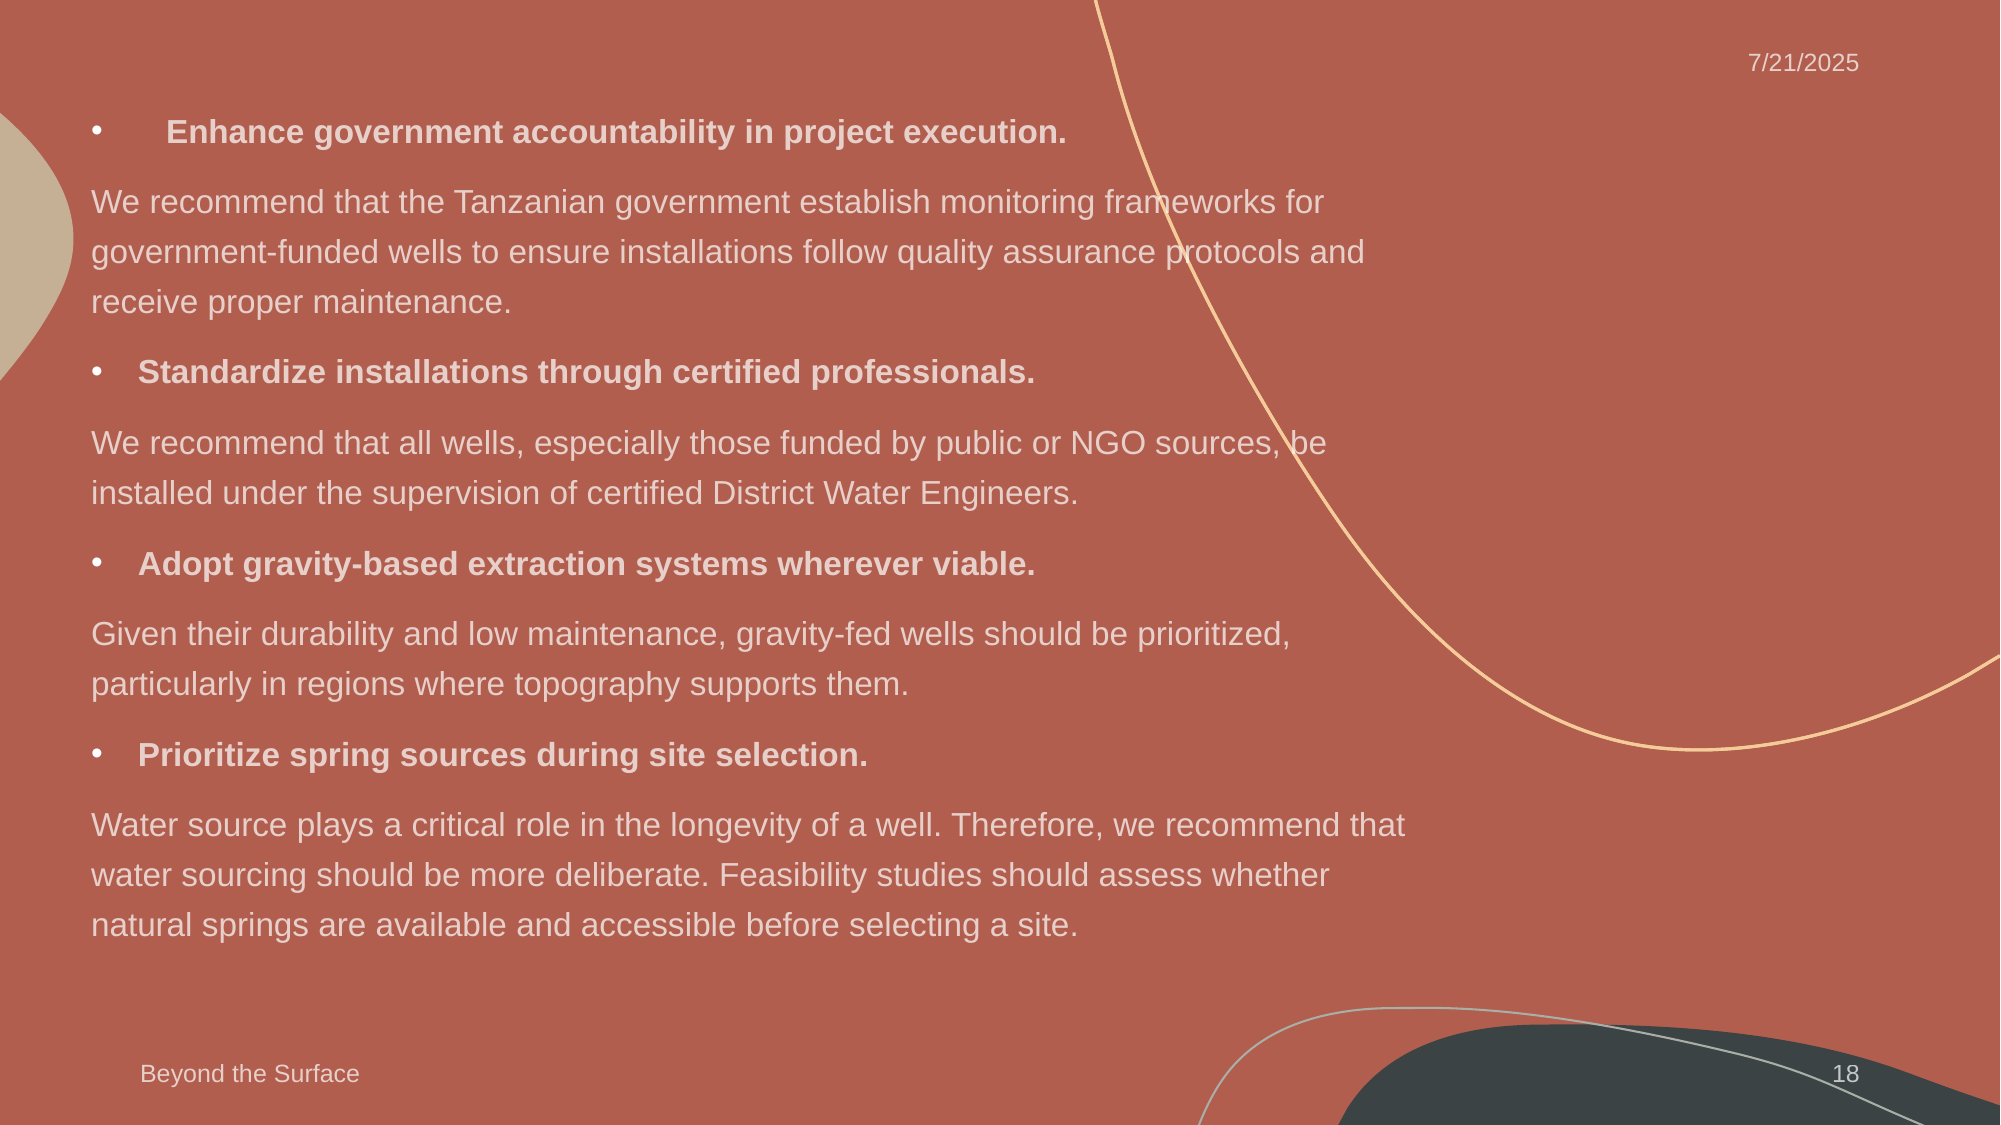

7/21/2025
Enhance government accountability in project execution.
We recommend that the Tanzanian government establish monitoring frameworks for government-funded wells to ensure installations follow quality assurance protocols and receive proper maintenance.
Standardize installations through certified professionals.
We recommend that all wells, especially those funded by public or NGO sources, be installed under the supervision of certified District Water Engineers.
Adopt gravity-based extraction systems wherever viable.
Given their durability and low maintenance, gravity-fed wells should be prioritized, particularly in regions where topography supports them.
Prioritize spring sources during site selection.
Water source plays a critical role in the longevity of a well. Therefore, we recommend that water sourcing should be more deliberate. Feasibility studies should assess whether natural springs are available and accessible before selecting a site.

Beyond the Surface
18